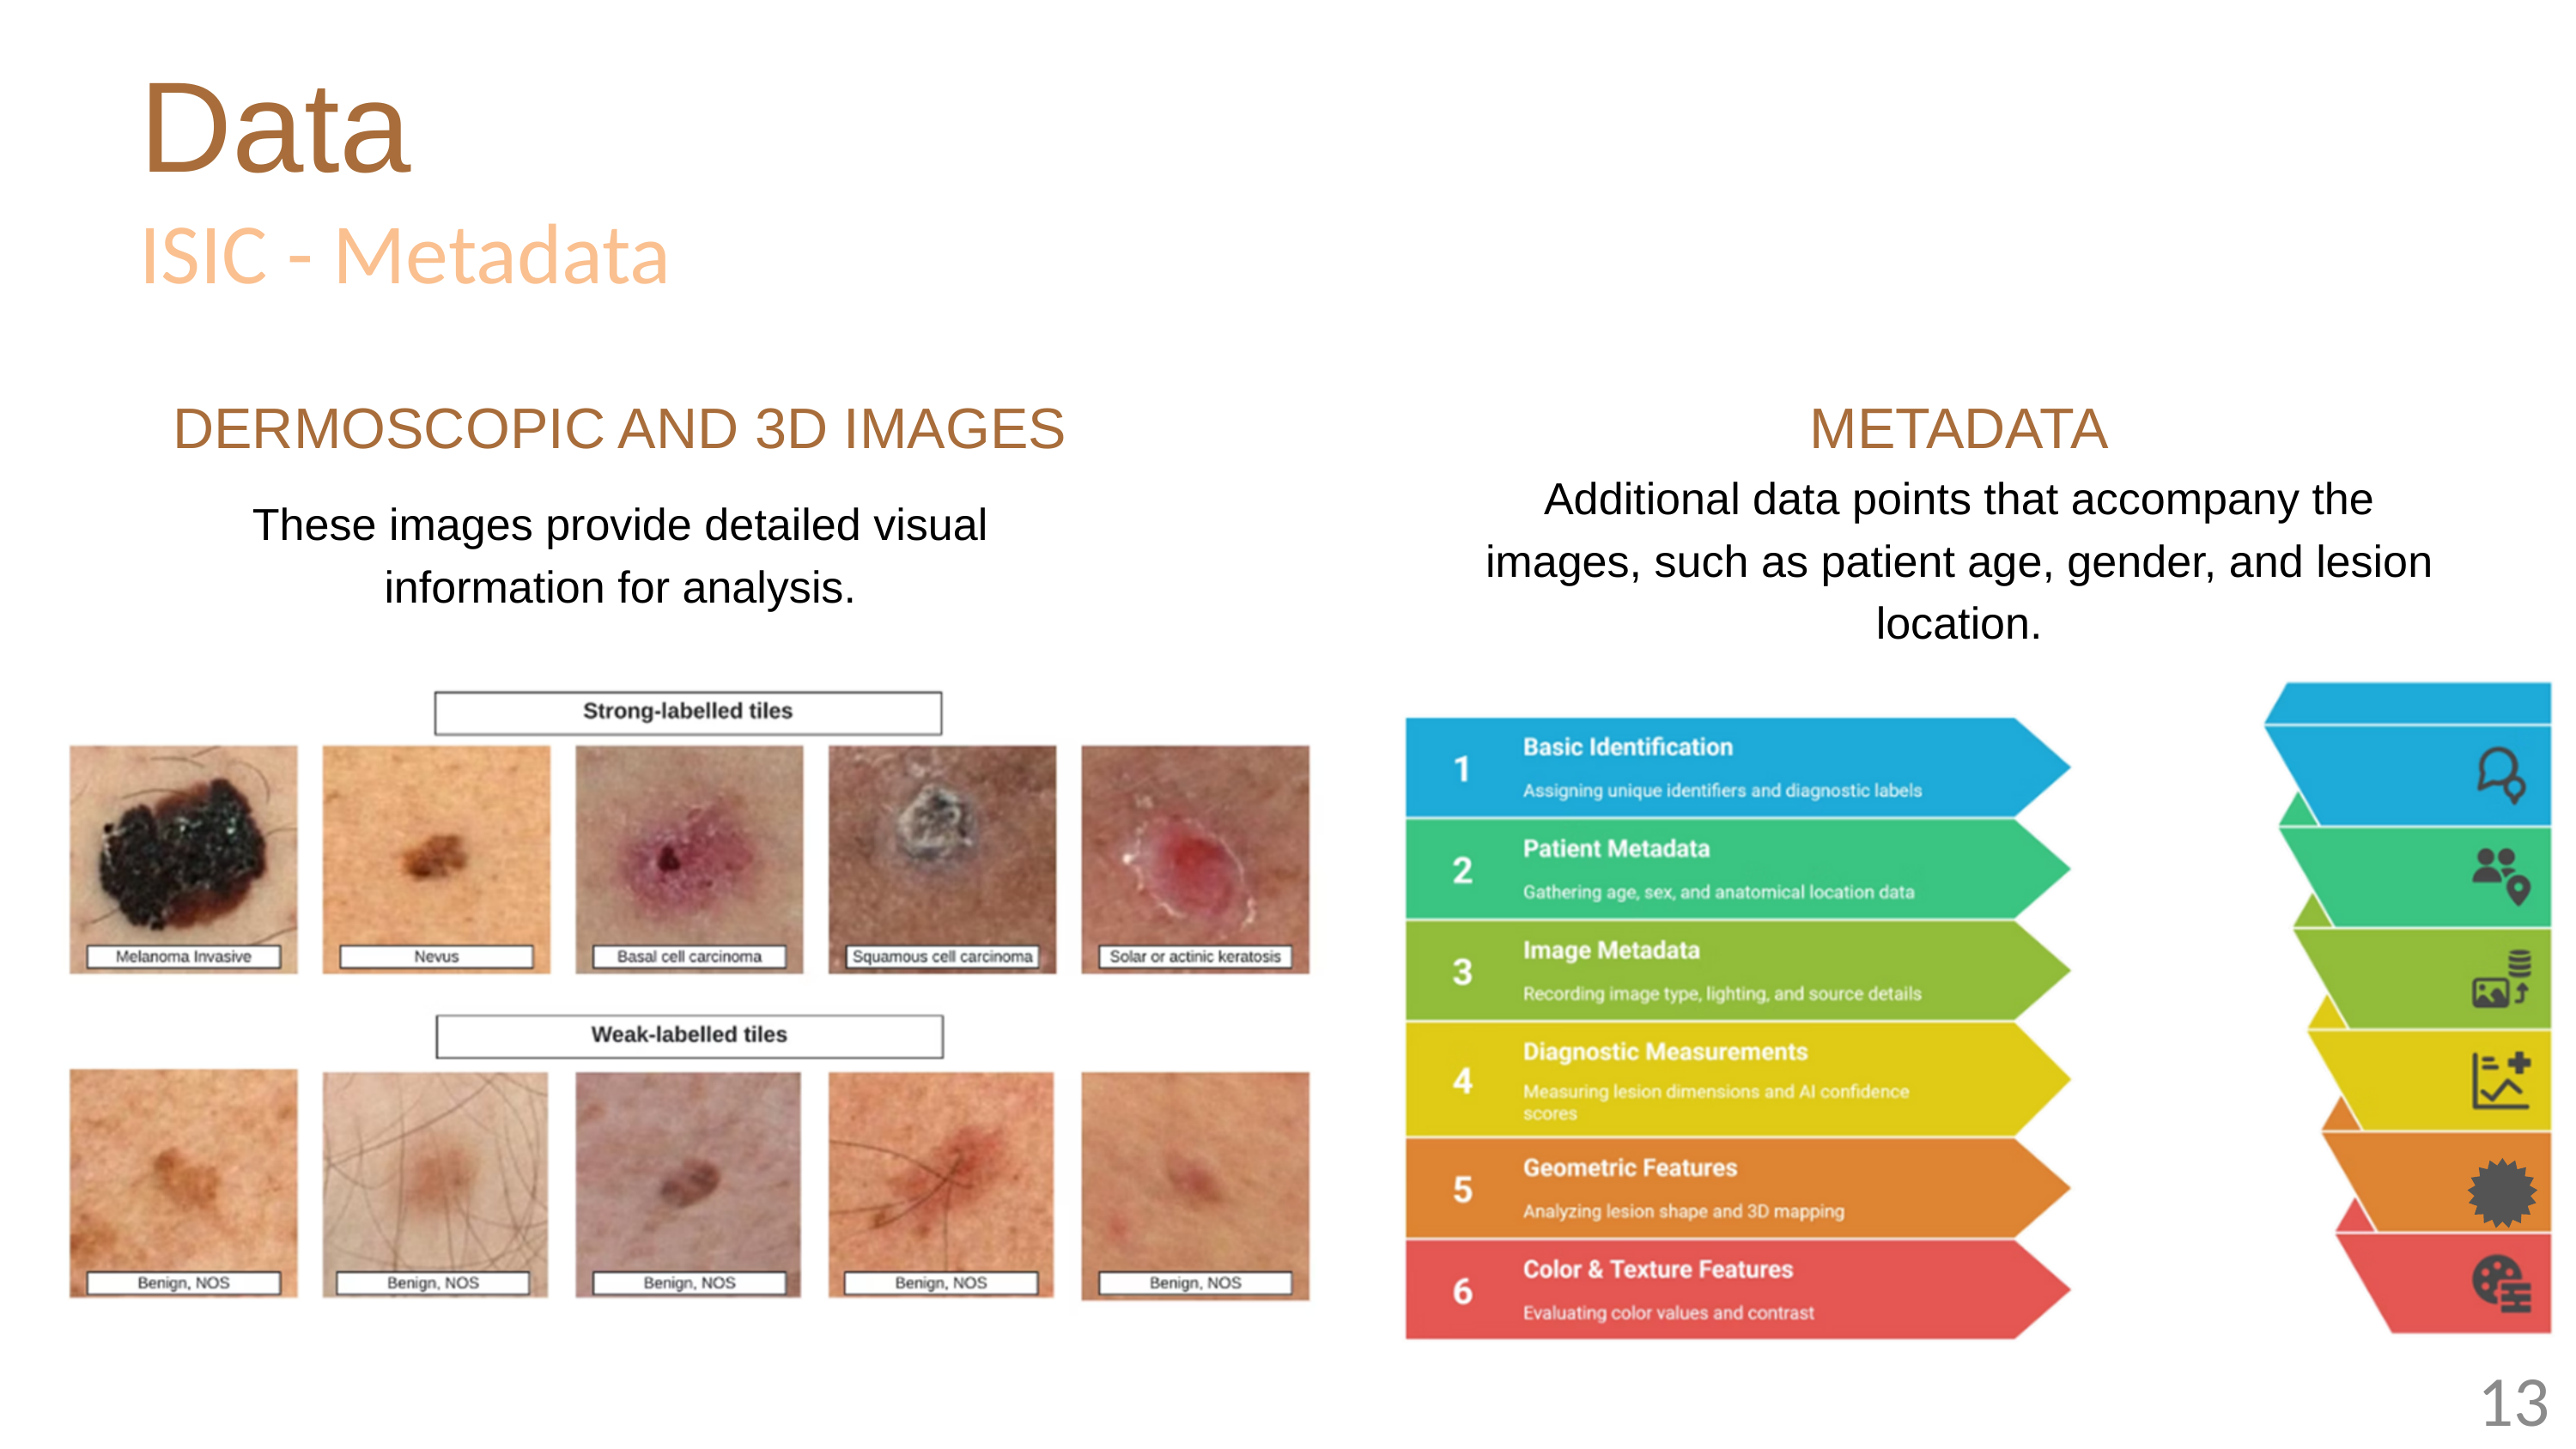

Data
ISIC - Metadata
DERMOSCOPIC AND 3D IMAGES
METADATA
Additional data points that accompany the images, such as patient age, gender, and lesion location.
These images provide detailed visual information for analysis.

13